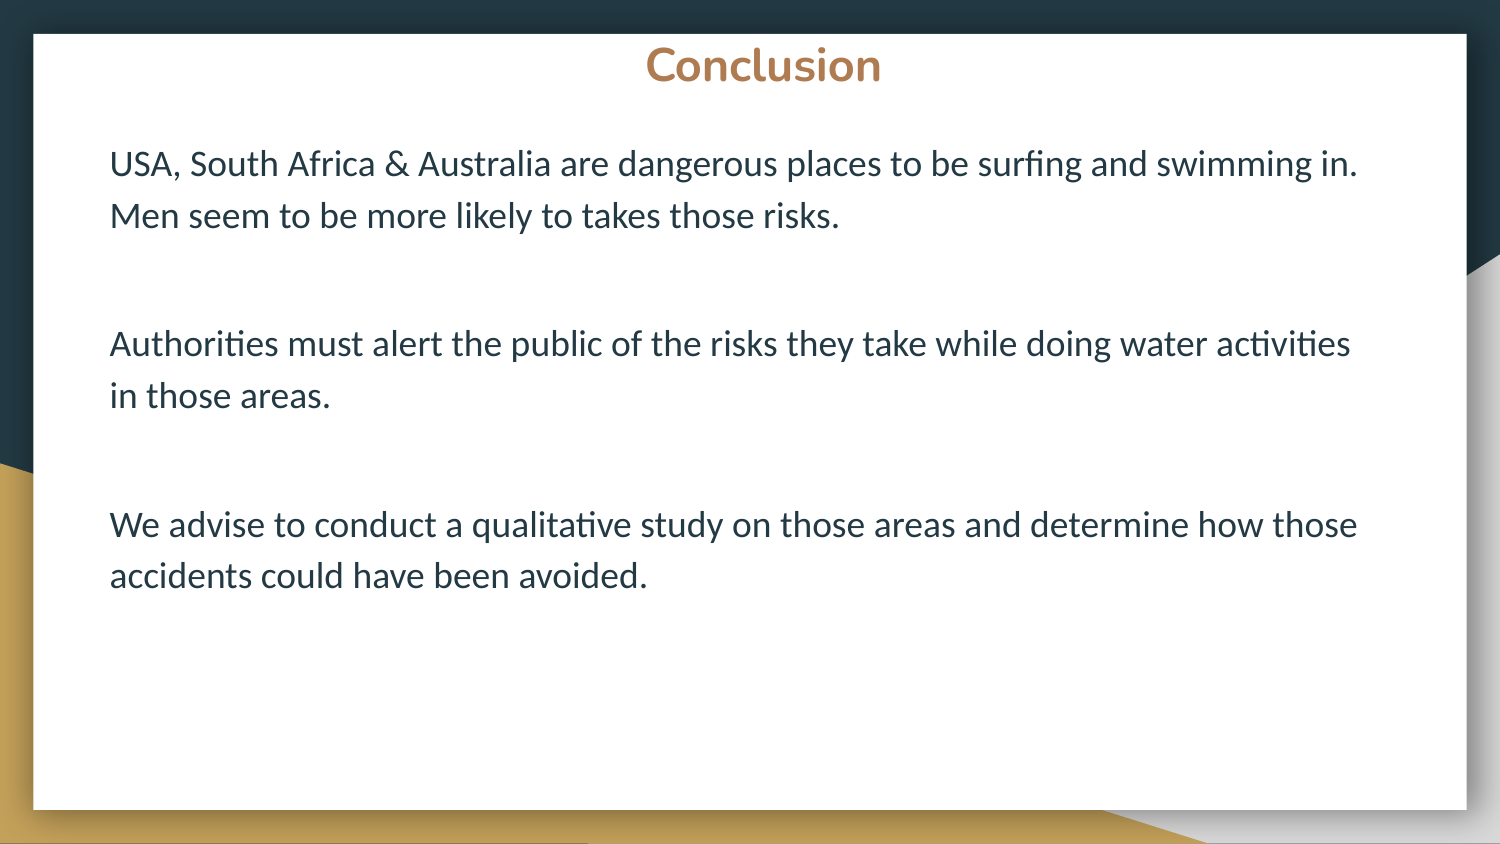

# Conclusion
USA, South Africa & Australia are dangerous places to be surfing and swimming in. Men seem to be more likely to takes those risks.
Authorities must alert the public of the risks they take while doing water activities in those areas.
We advise to conduct a qualitative study on those areas and determine how those accidents could have been avoided.